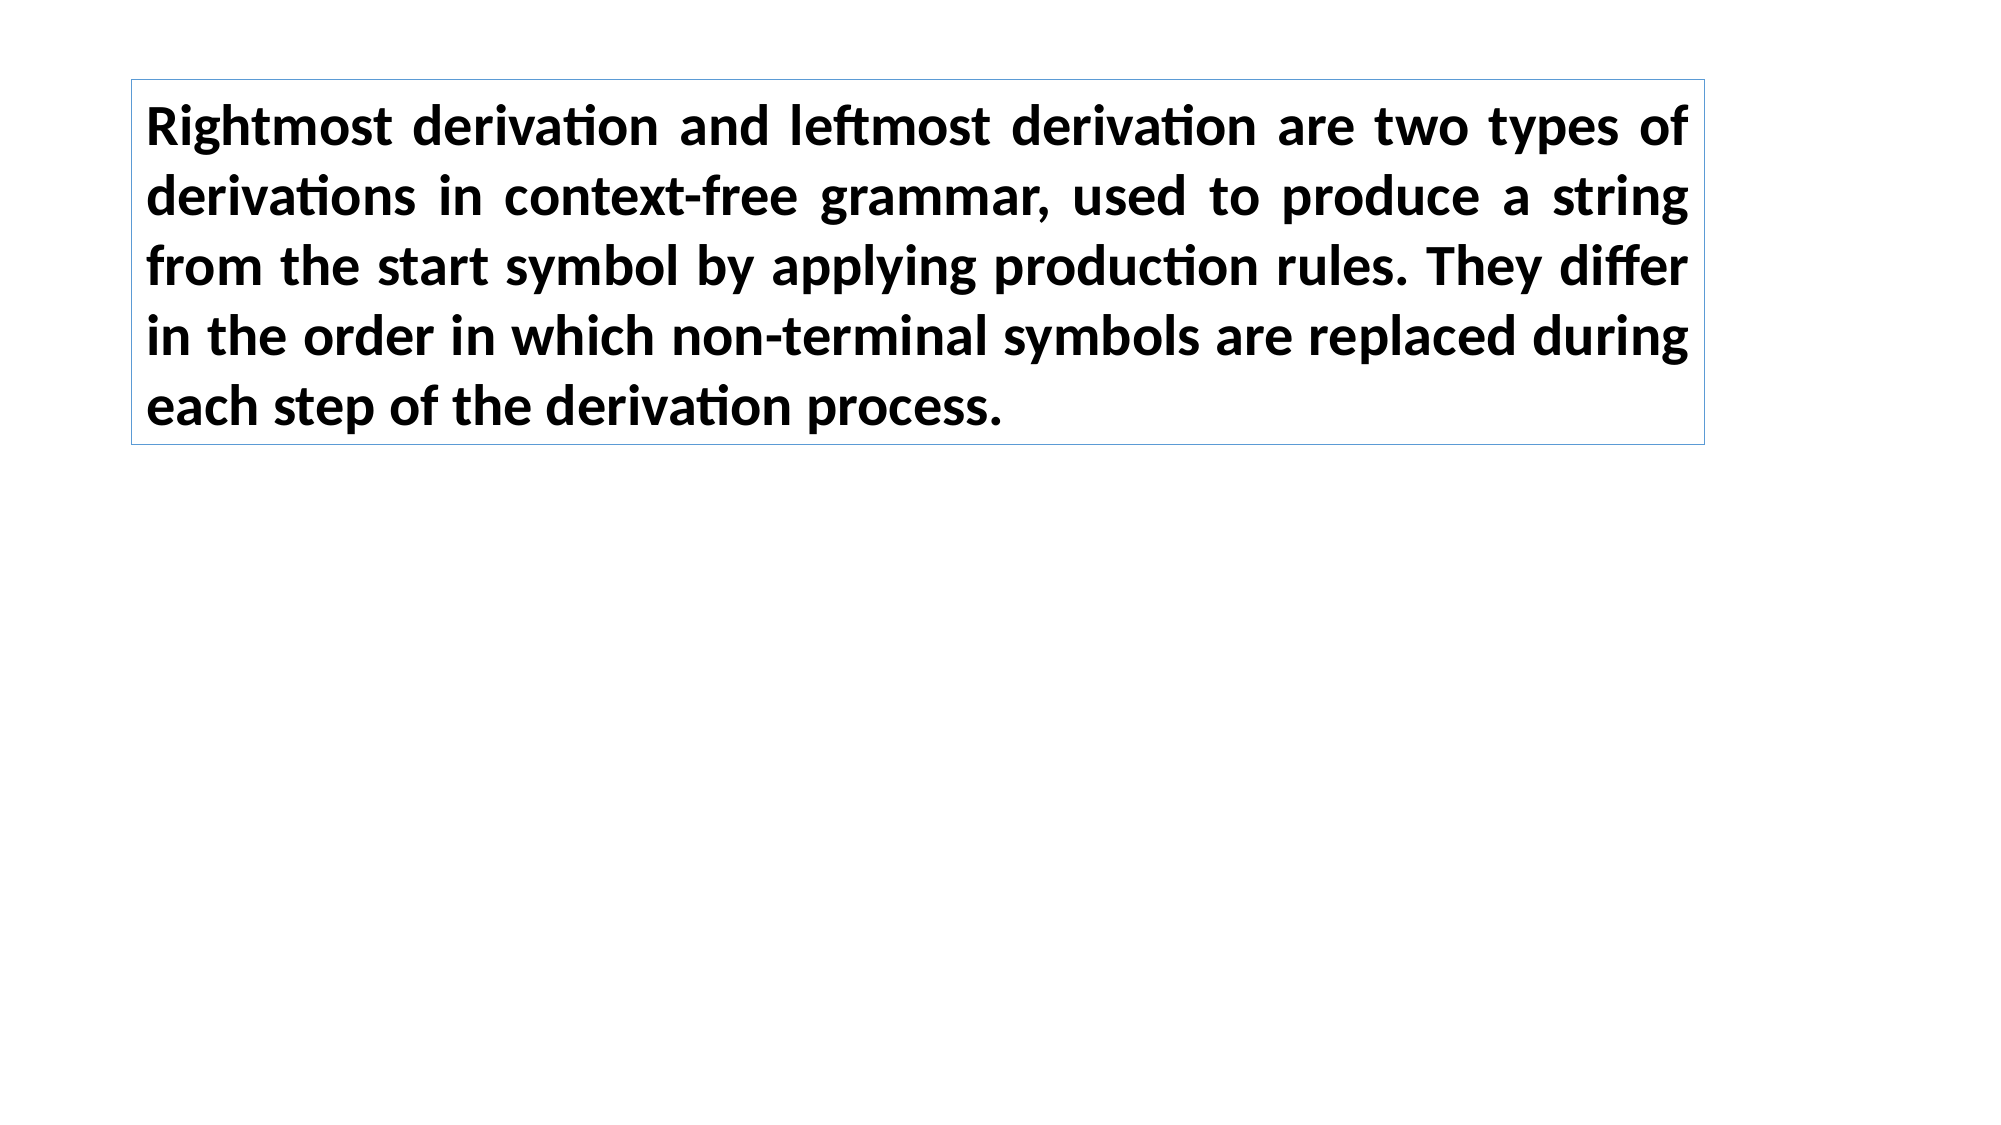

Rightmost derivation and leftmost derivation are two types of derivations in context-free grammar, used to produce a string from the start symbol by applying production rules. They differ in the order in which non-terminal symbols are replaced during each step of the derivation process.